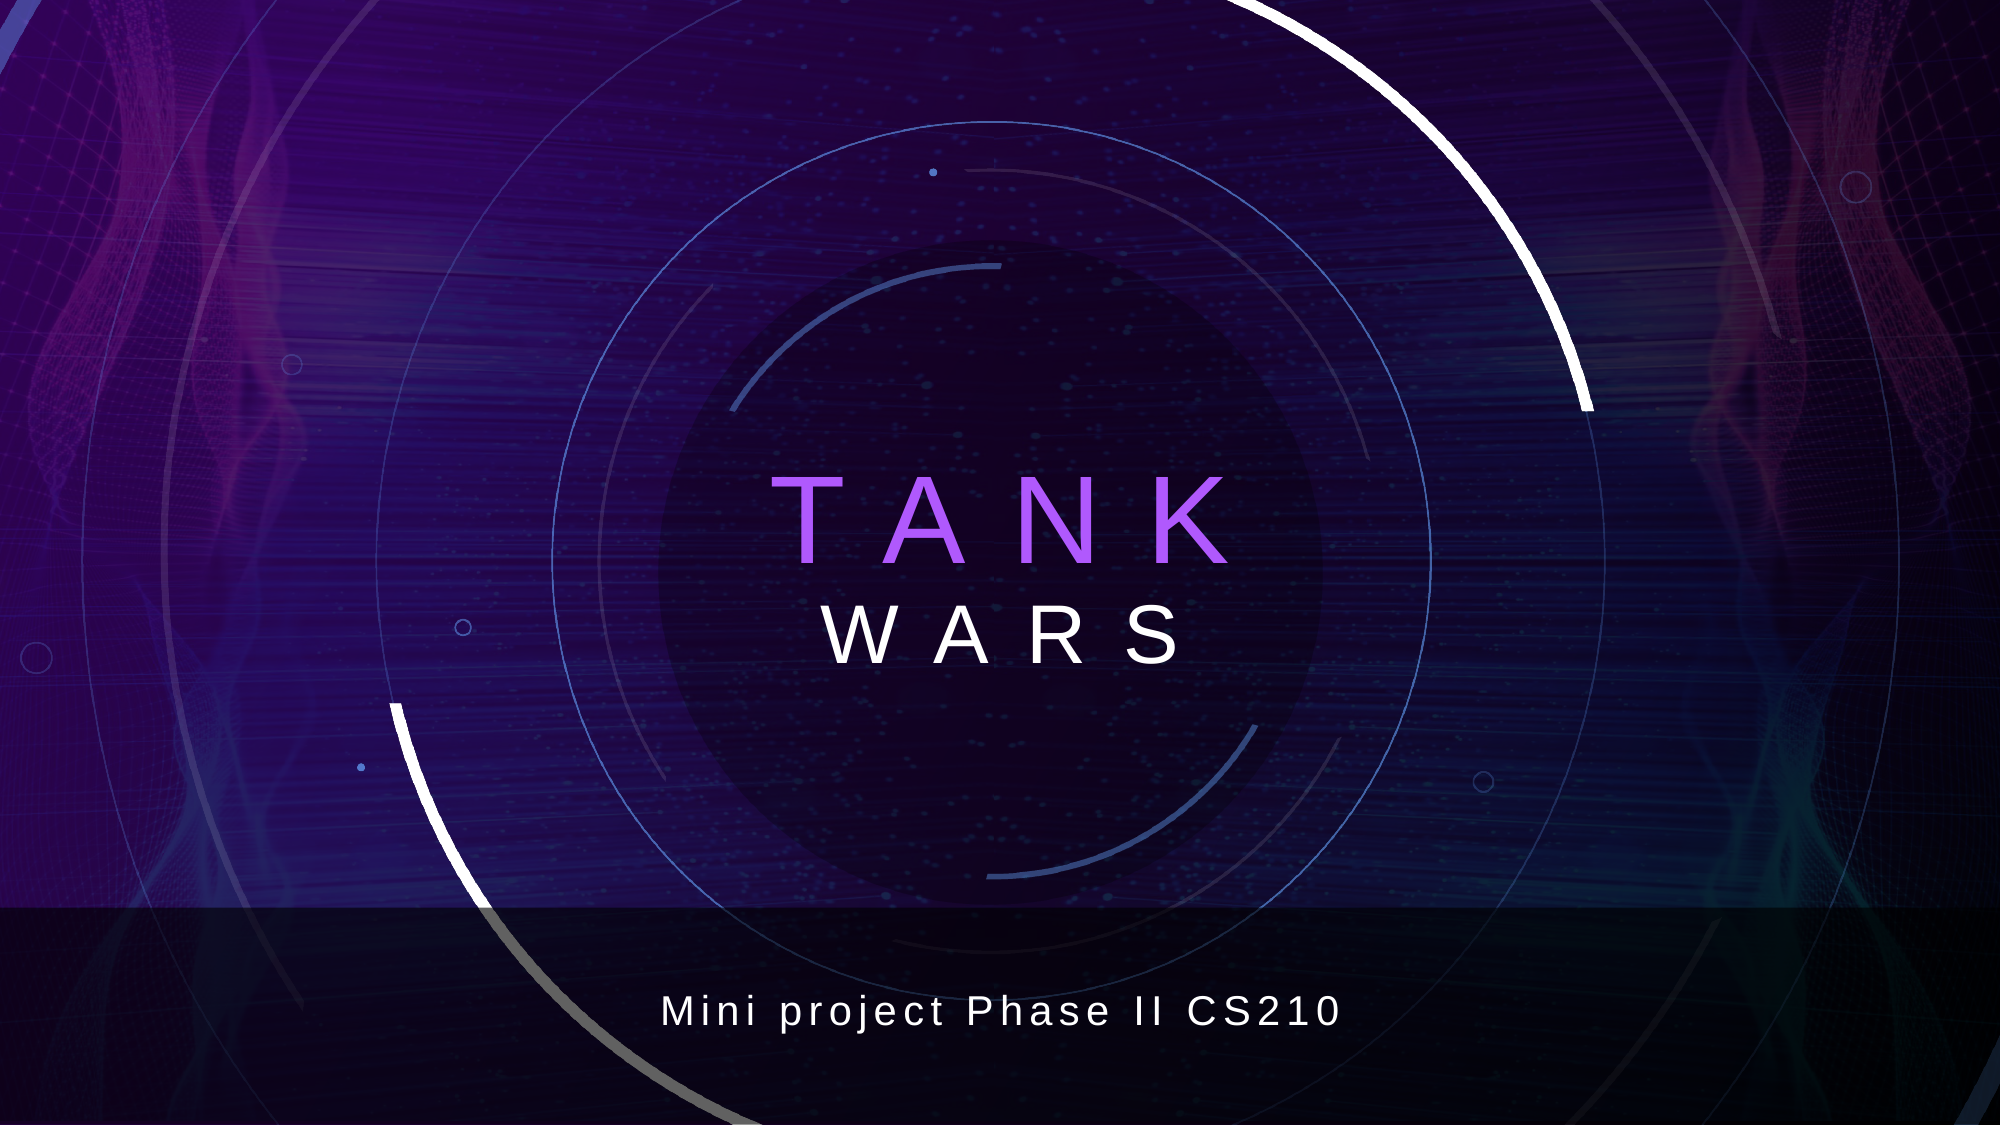

# TANK
WARS
Mini project Phase II CS210